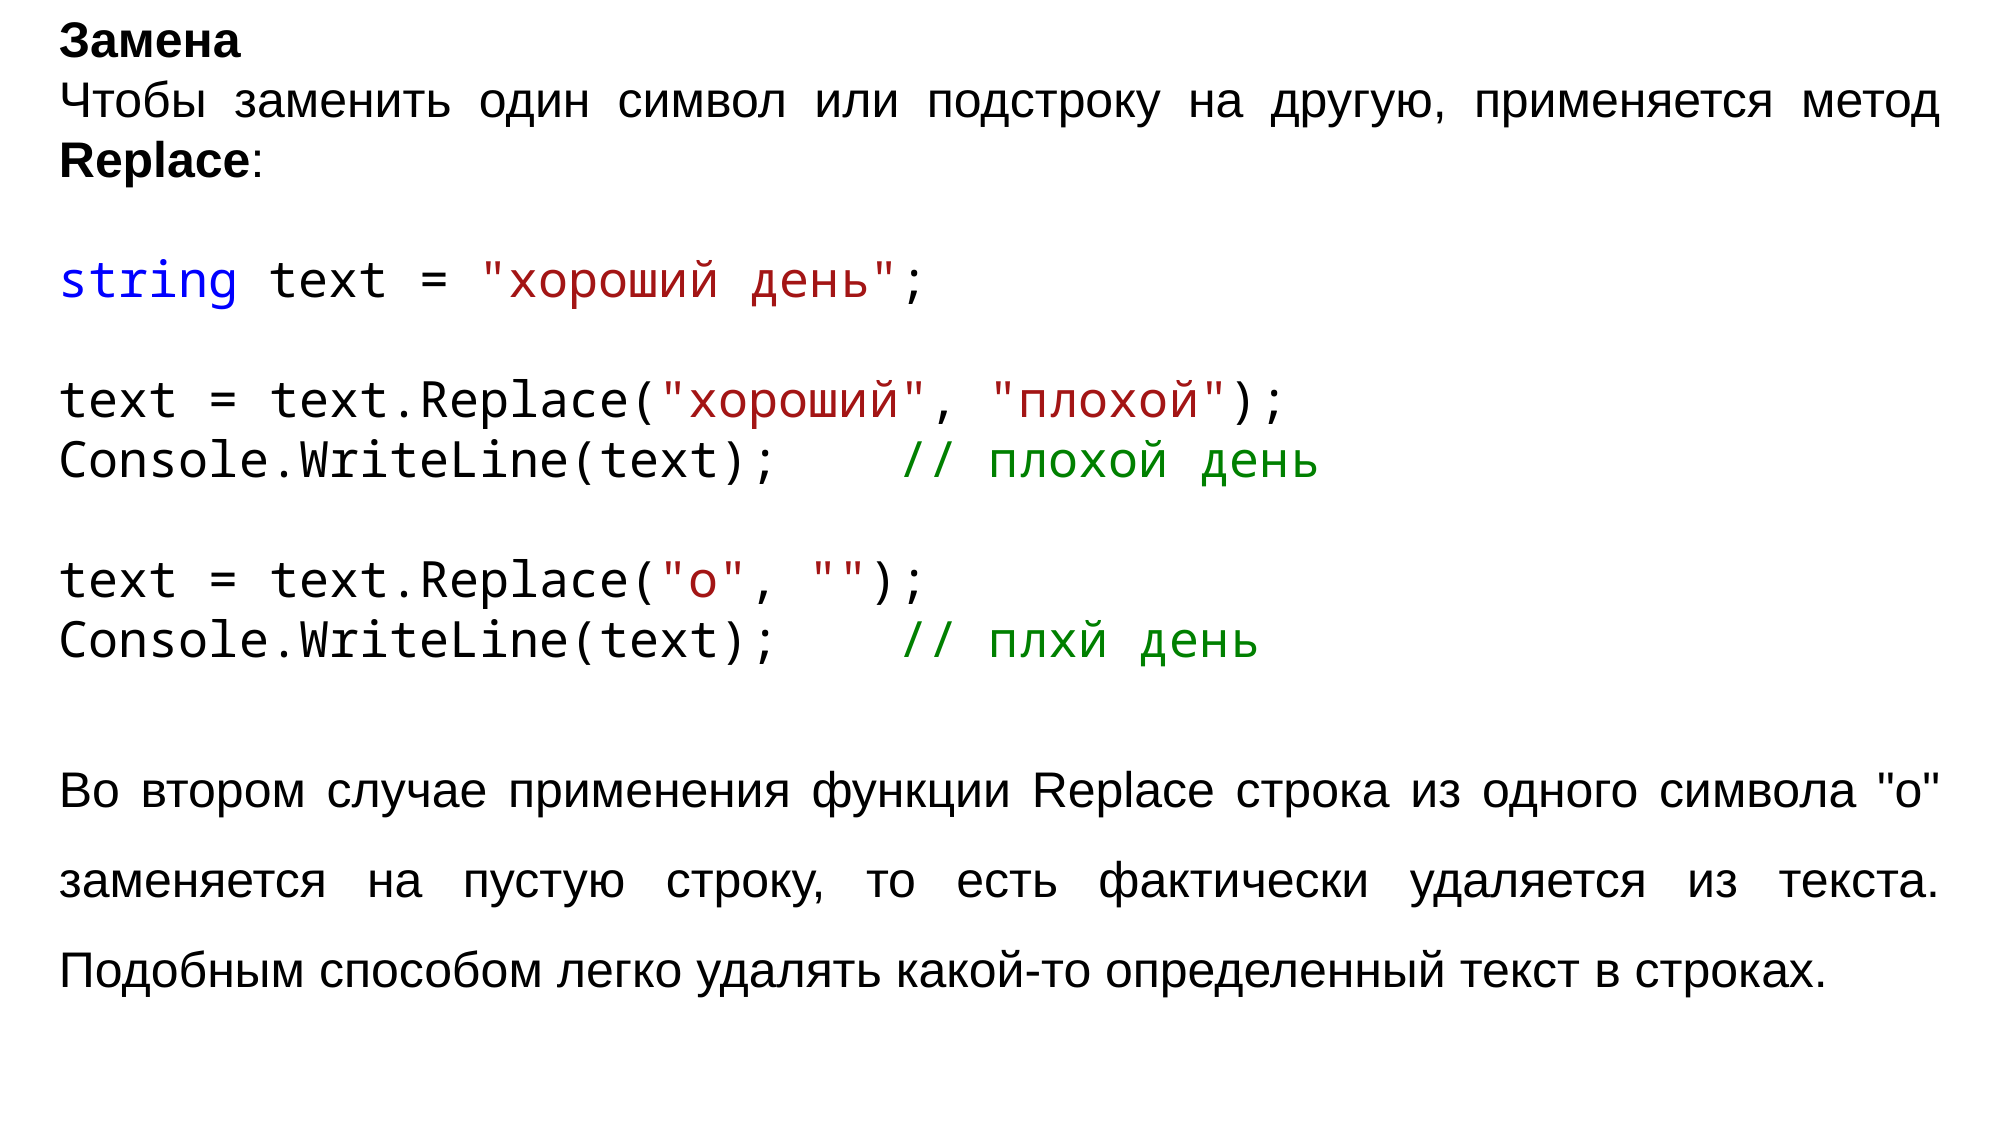

Замена
Чтобы заменить один символ или подстроку на другую, применяется метод Replace:

string text = "хороший день";

text = text.Replace("хороший", "плохой");
Console.WriteLine(text);    // плохой день

text = text.Replace("о", "");
Console.WriteLine(text);    // плхй день

Во втором случае применения функции Replace строка из одного символа "о" заменяется на пустую строку, то есть фактически удаляется из текста. Подобным способом легко удалять какой-то определенный текст в строках.